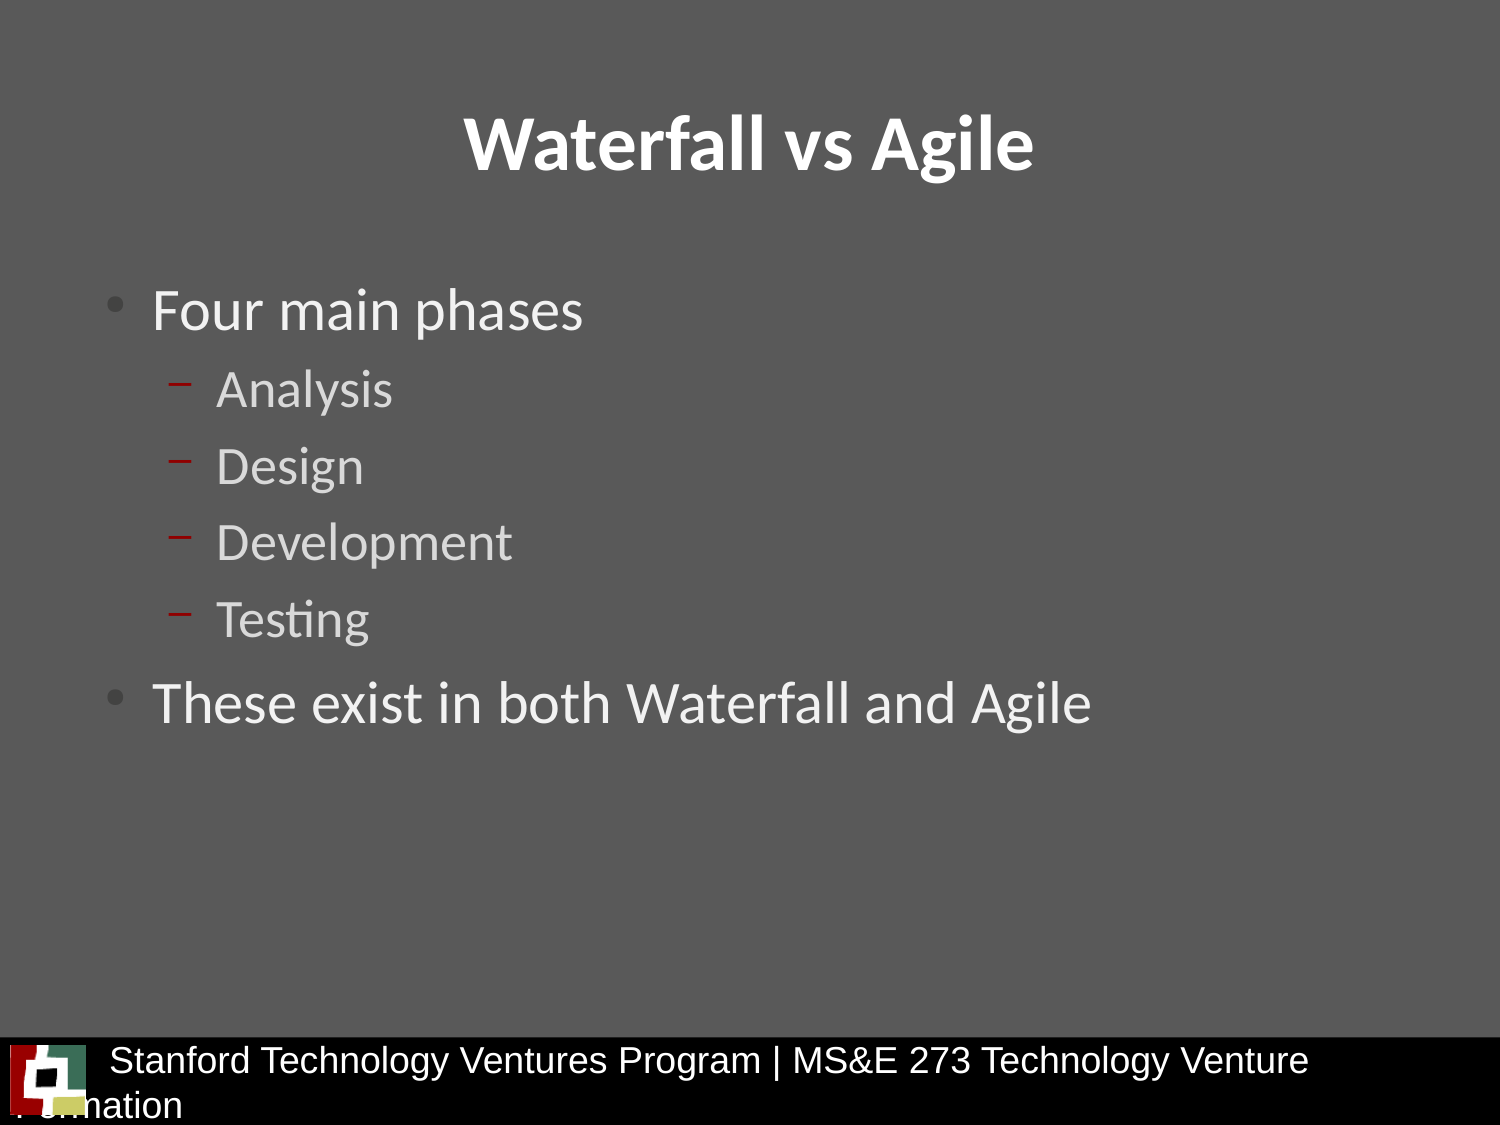

Waterfall vs Agile
Four main phases
Analysis
Design
Development
Testing
These exist in both Waterfall and Agile